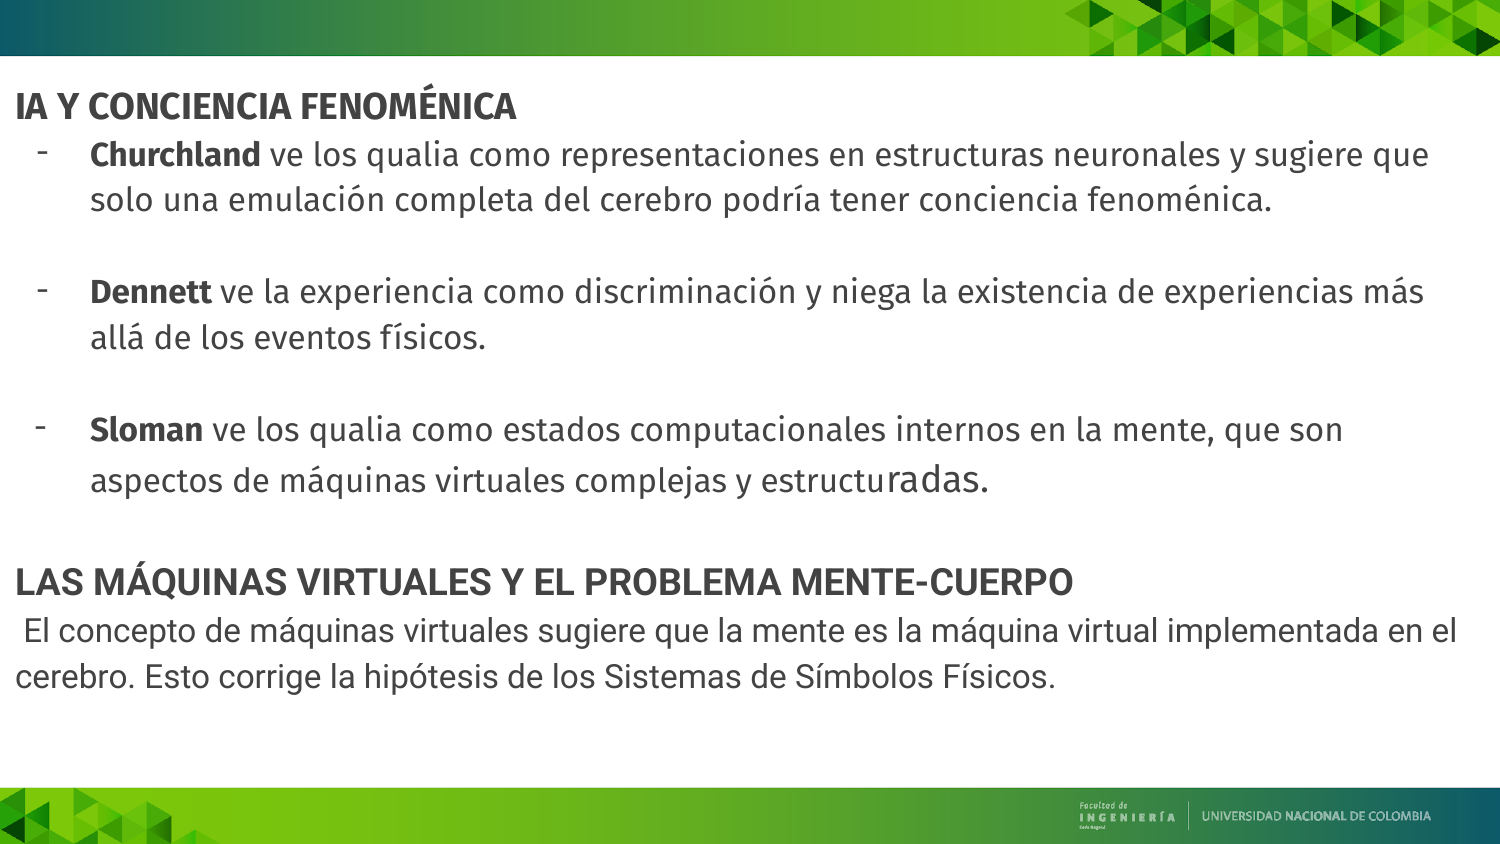

IA Y CONCIENCIA FENOMÉNICA
Churchland ve los qualia como representaciones en estructuras neuronales y sugiere que solo una emulación completa del cerebro podría tener conciencia fenoménica.

Dennett ve la experiencia como discriminación y niega la existencia de experiencias más allá de los eventos físicos.

Sloman ve los qualia como estados computacionales internos en la mente, que son aspectos de máquinas virtuales complejas y estructuradas.

LAS MÁQUINAS VIRTUALES Y EL PROBLEMA MENTE-CUERPO
 El concepto de máquinas virtuales sugiere que la mente es la máquina virtual implementada en el cerebro. Esto corrige la hipótesis de los Sistemas de Símbolos Físicos.